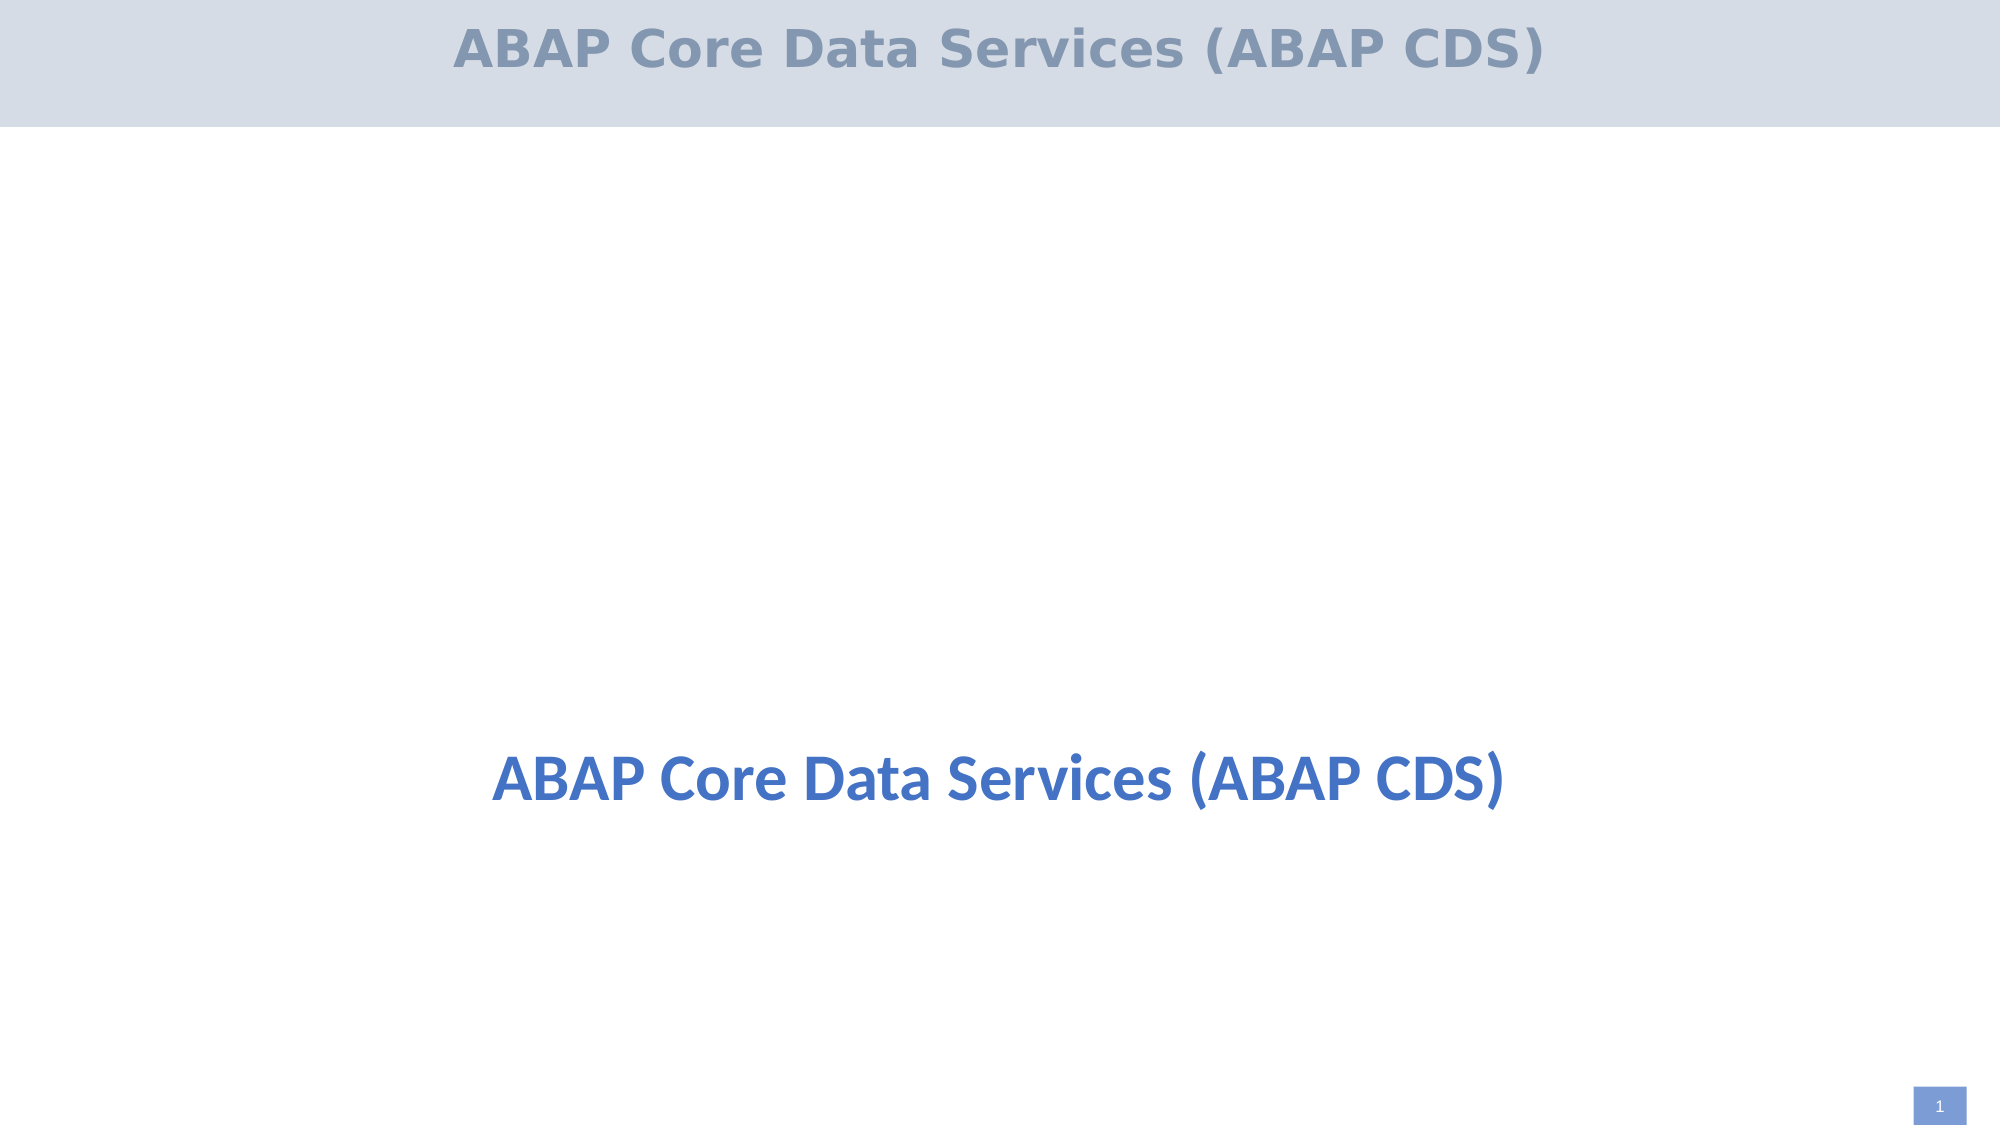

# ABAP Core Data Services (ABAP CDS)
ABAP Core Data Services (ABAP CDS)